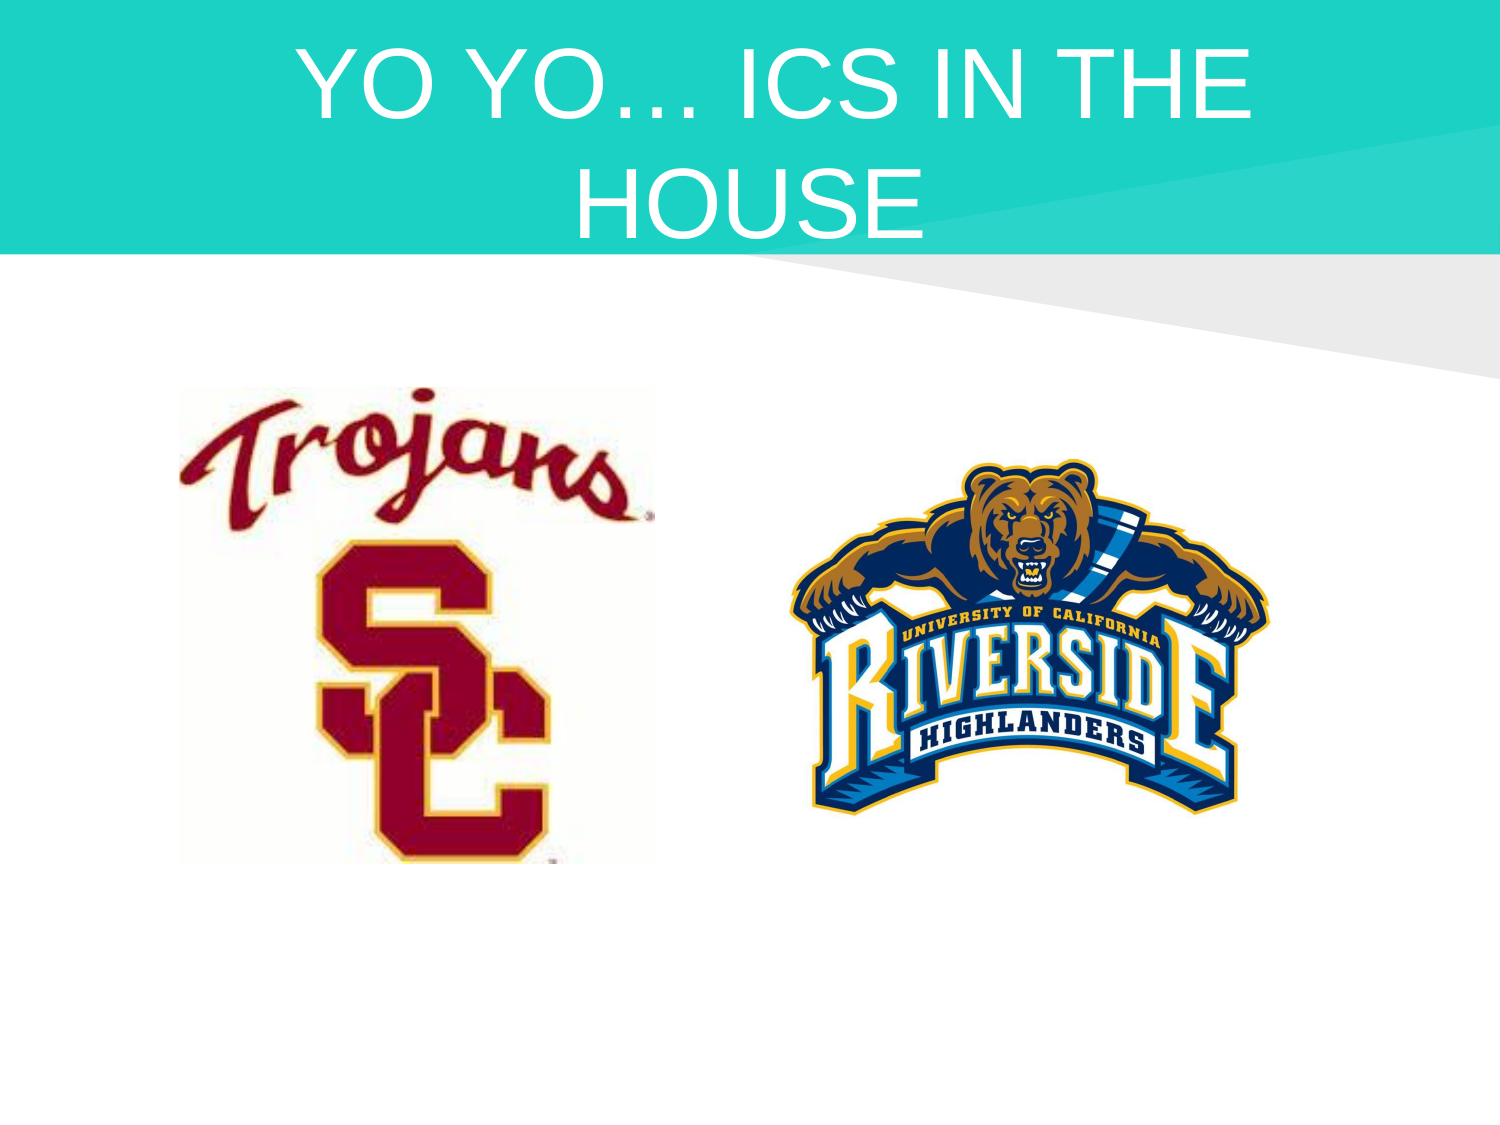

# YO YO… ICS IN THE HOUSE